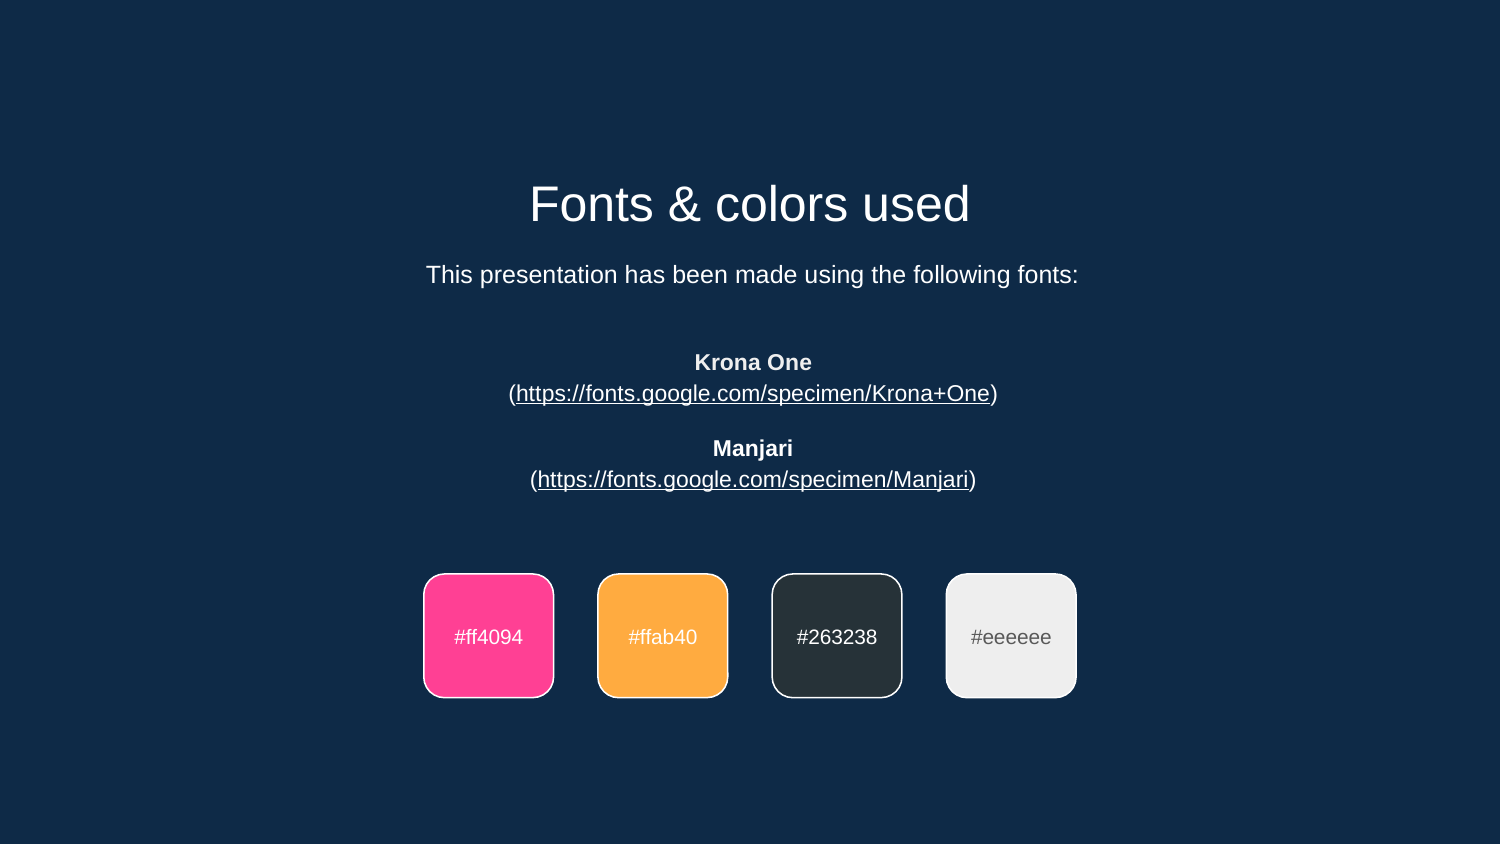

Fonts & colors used
This presentation has been made using the following fonts:

Krona One
(https://fonts.google.com/specimen/Krona+One)

Manjari
(https://fonts.google.com/specimen/Manjari)

#ff4094
#ffab40
#263238
#eeeeee